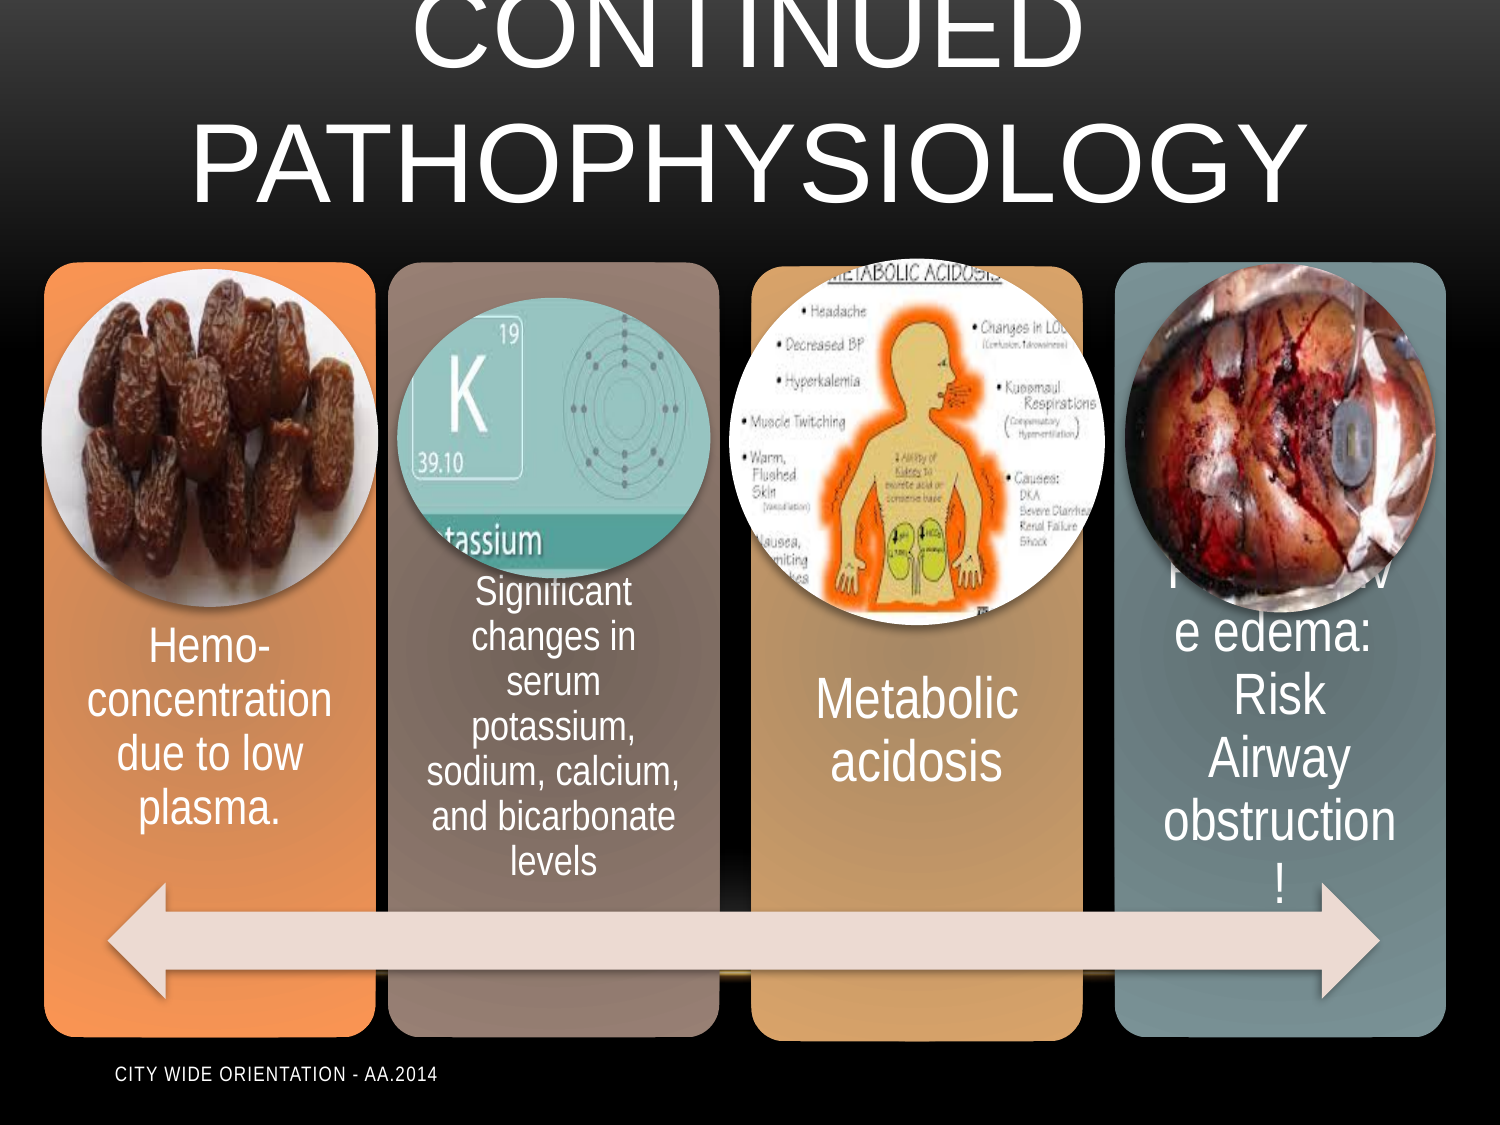

# Continued Pathophysiology
Hemo- concentration due to low plasma.
Significant changes in serum potassium, sodium, calcium, and bicarbonate levels
Metabolic acidosis
Progressive edema:  Risk Airway obstruction!
City Wide Orientation - AA.2014